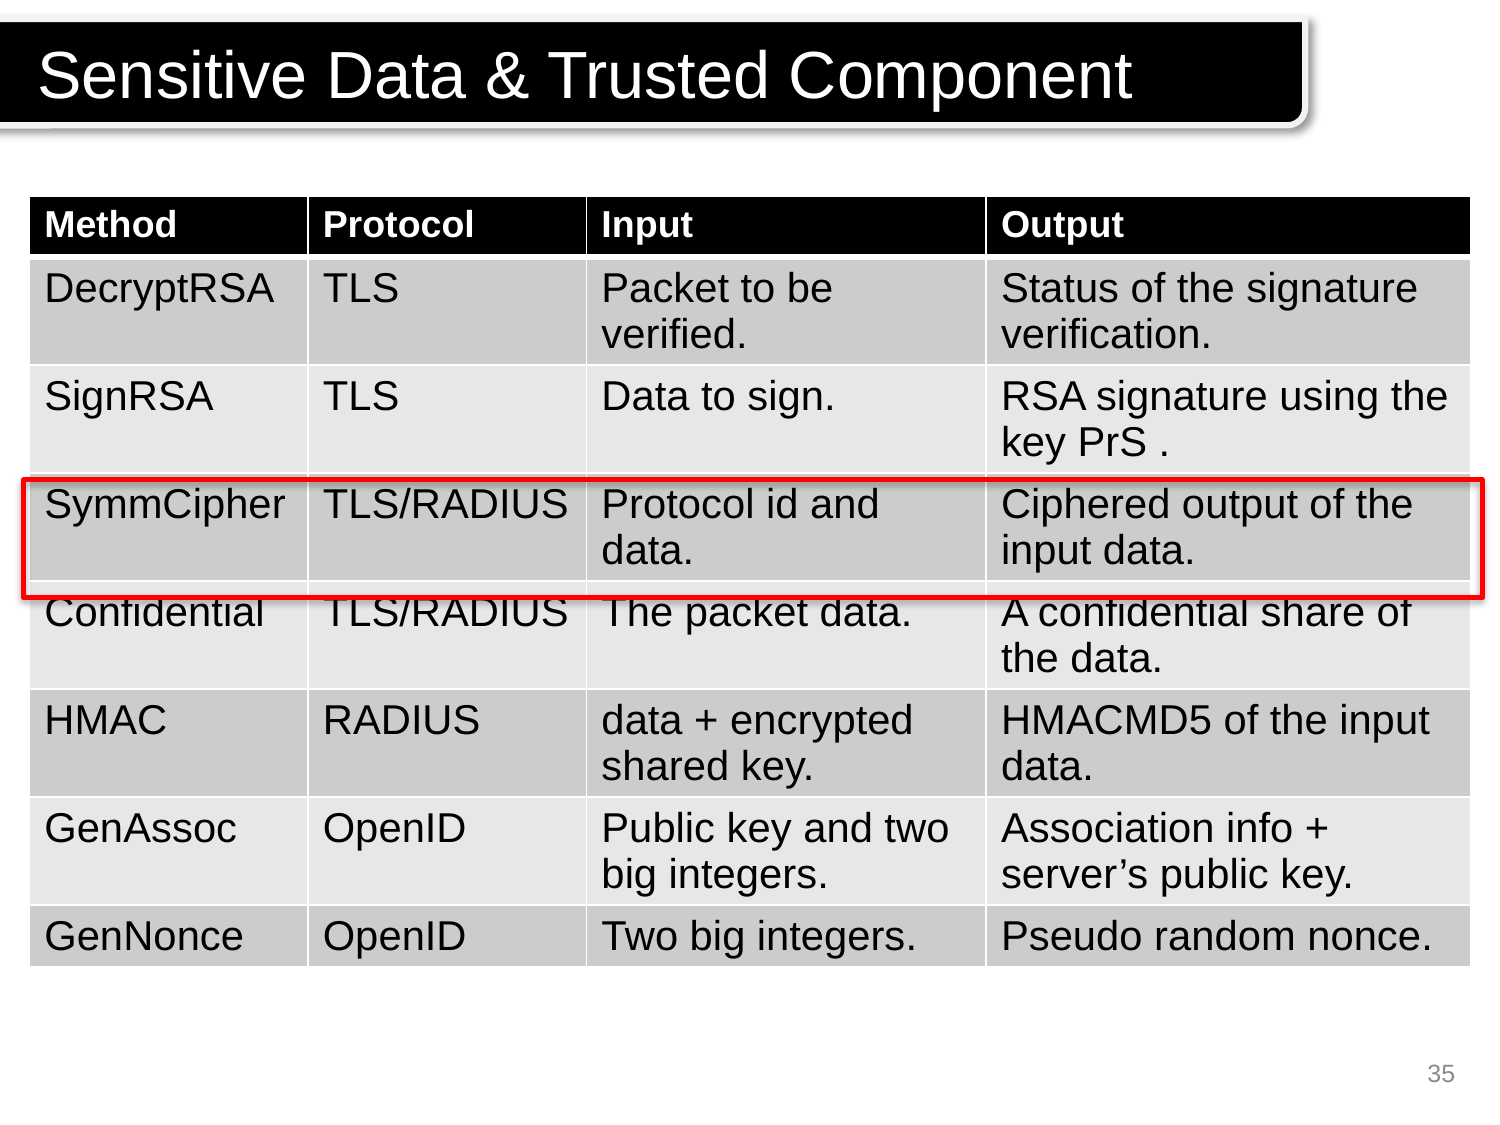

Sensitive Data & Trusted Component
| Method | Protocol | Input | Output |
| --- | --- | --- | --- |
| DecryptRSA | TLS | Packet to be verified. | Status of the signature verification. |
| SignRSA | TLS | Data to sign. | RSA signature using the key PrS . |
| SymmCipher | TLS/RADIUS | Protocol id and data. | Ciphered output of the input data. |
| Confidential | TLS/RADIUS | The packet data. | A confidential share of the data. |
| HMAC | RADIUS | data + encrypted shared key. | HMACMD5 of the input data. |
| GenAssoc | OpenID | Public key and two big integers. | Association info + server’s public key. |
| GenNonce | OpenID | Two big integers. | Pseudo random nonce. |

35